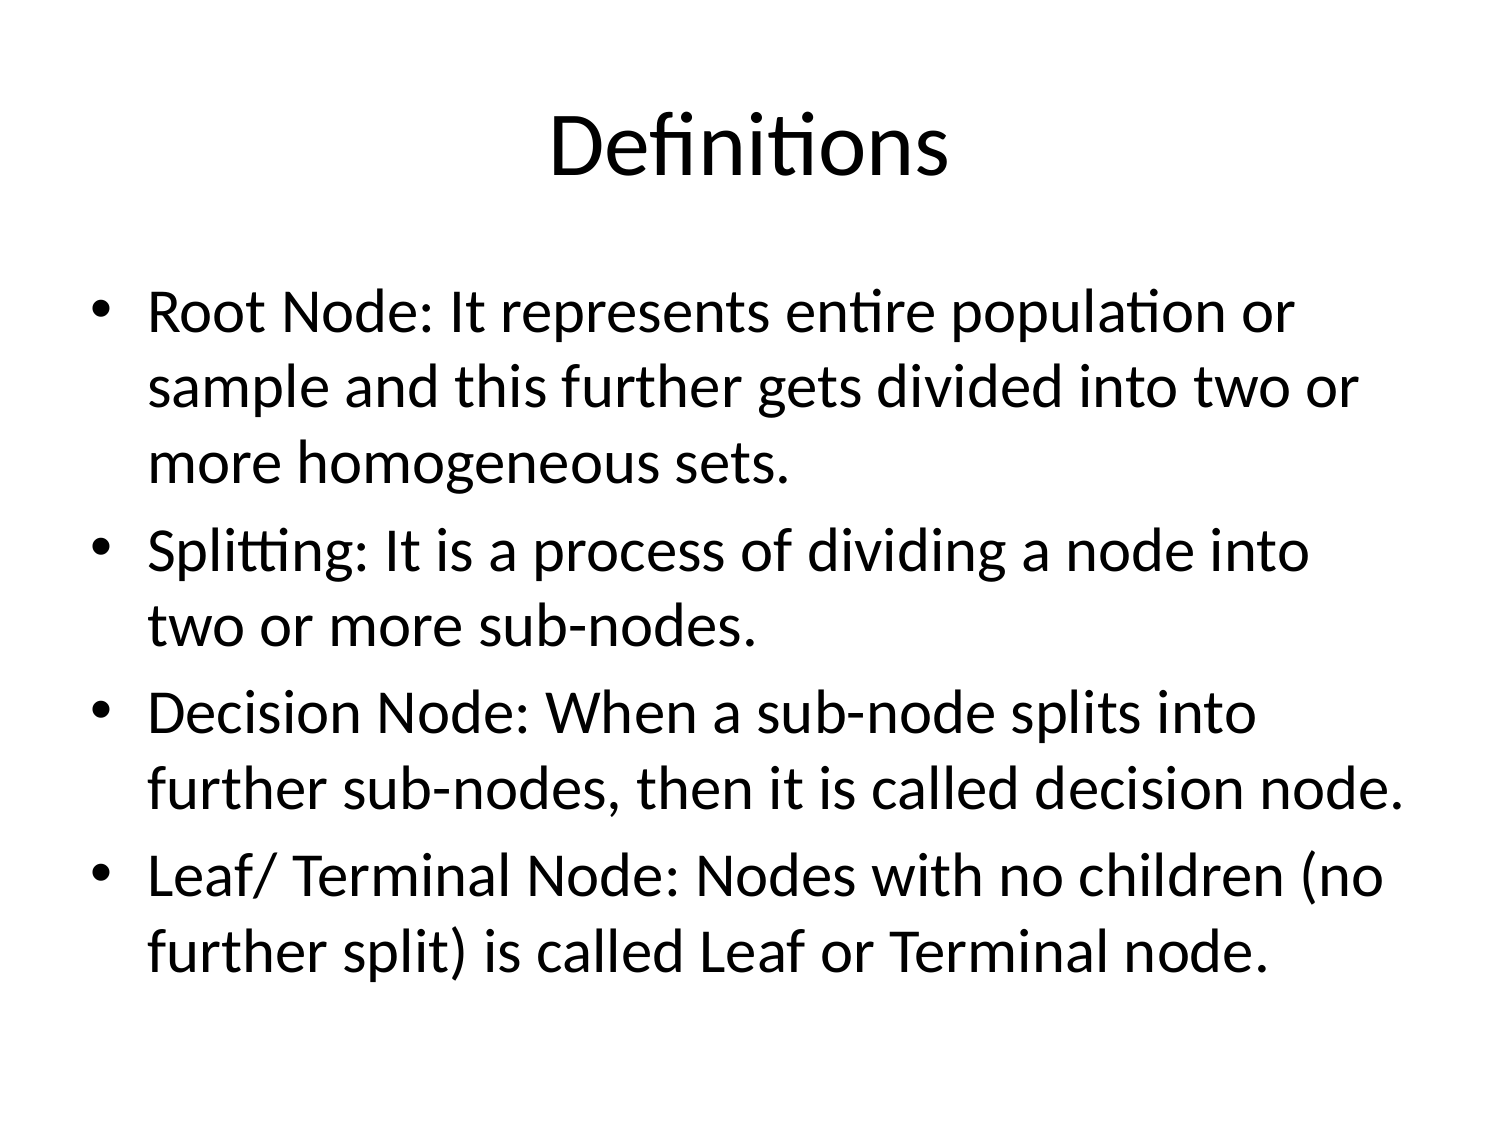

# Definitions
Root Node: It represents entire population or sample and this further gets divided into two or more homogeneous sets.
Splitting: It is a process of dividing a node into two or more sub-nodes.
Decision Node: When a sub-node splits into further sub-nodes, then it is called decision node.
Leaf/ Terminal Node: Nodes with no children (no further split) is called Leaf or Terminal node.